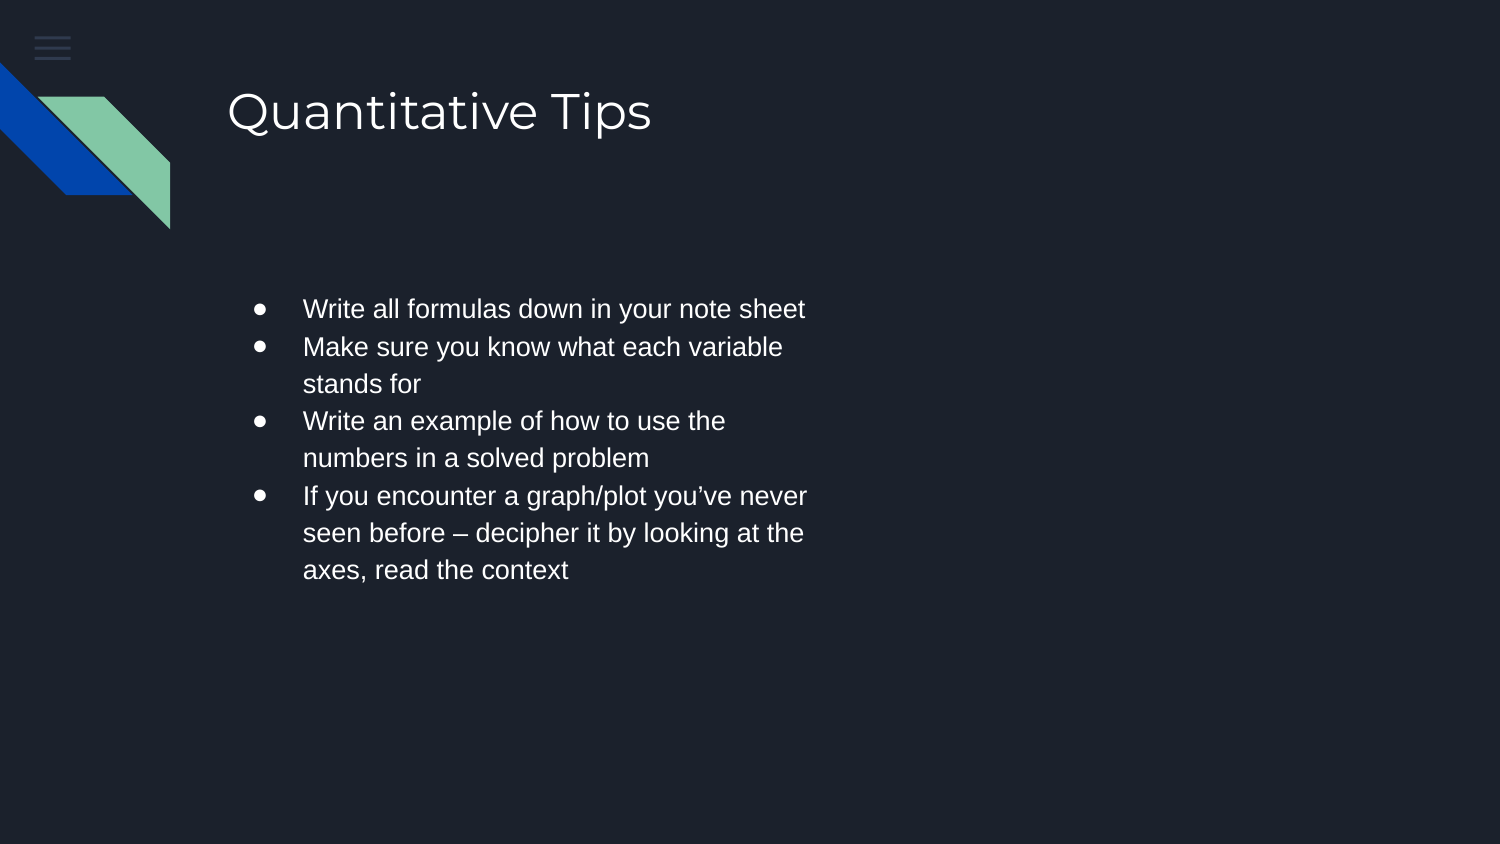

# Quantitative Tips
Write all formulas down in your note sheet
Make sure you know what each variable stands for
Write an example of how to use the numbers in a solved problem
If you encounter a graph/plot you’ve never seen before – decipher it by looking at the axes, read the context